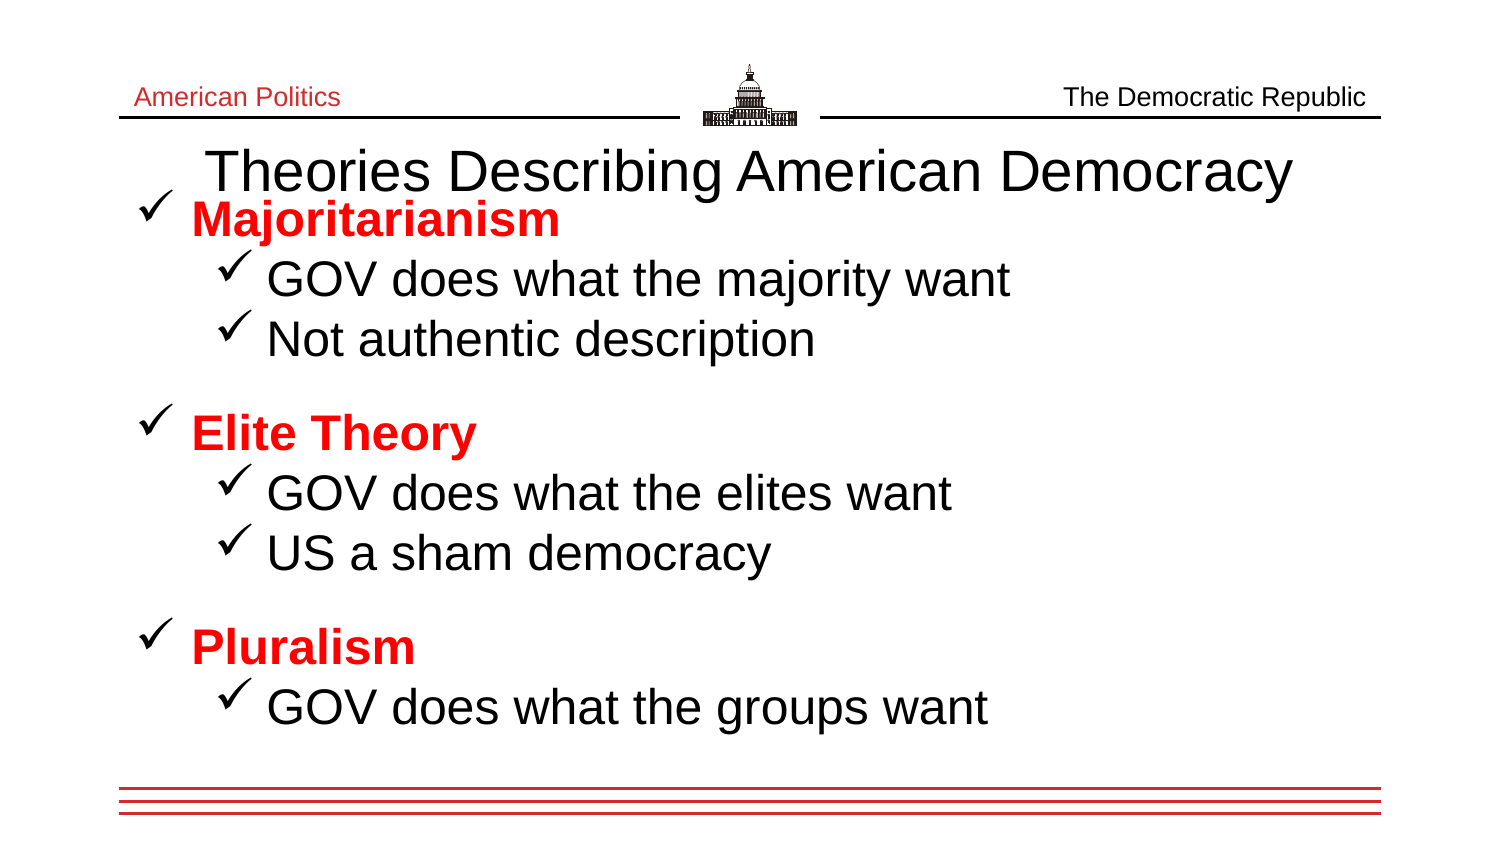

American Politics
The Democratic Republic
# Theories Describing American Democracy
Majoritarianism
GOV does what the majority want
Not authentic description
Elite Theory
GOV does what the elites want
US a sham democracy
Pluralism
GOV does what the groups want